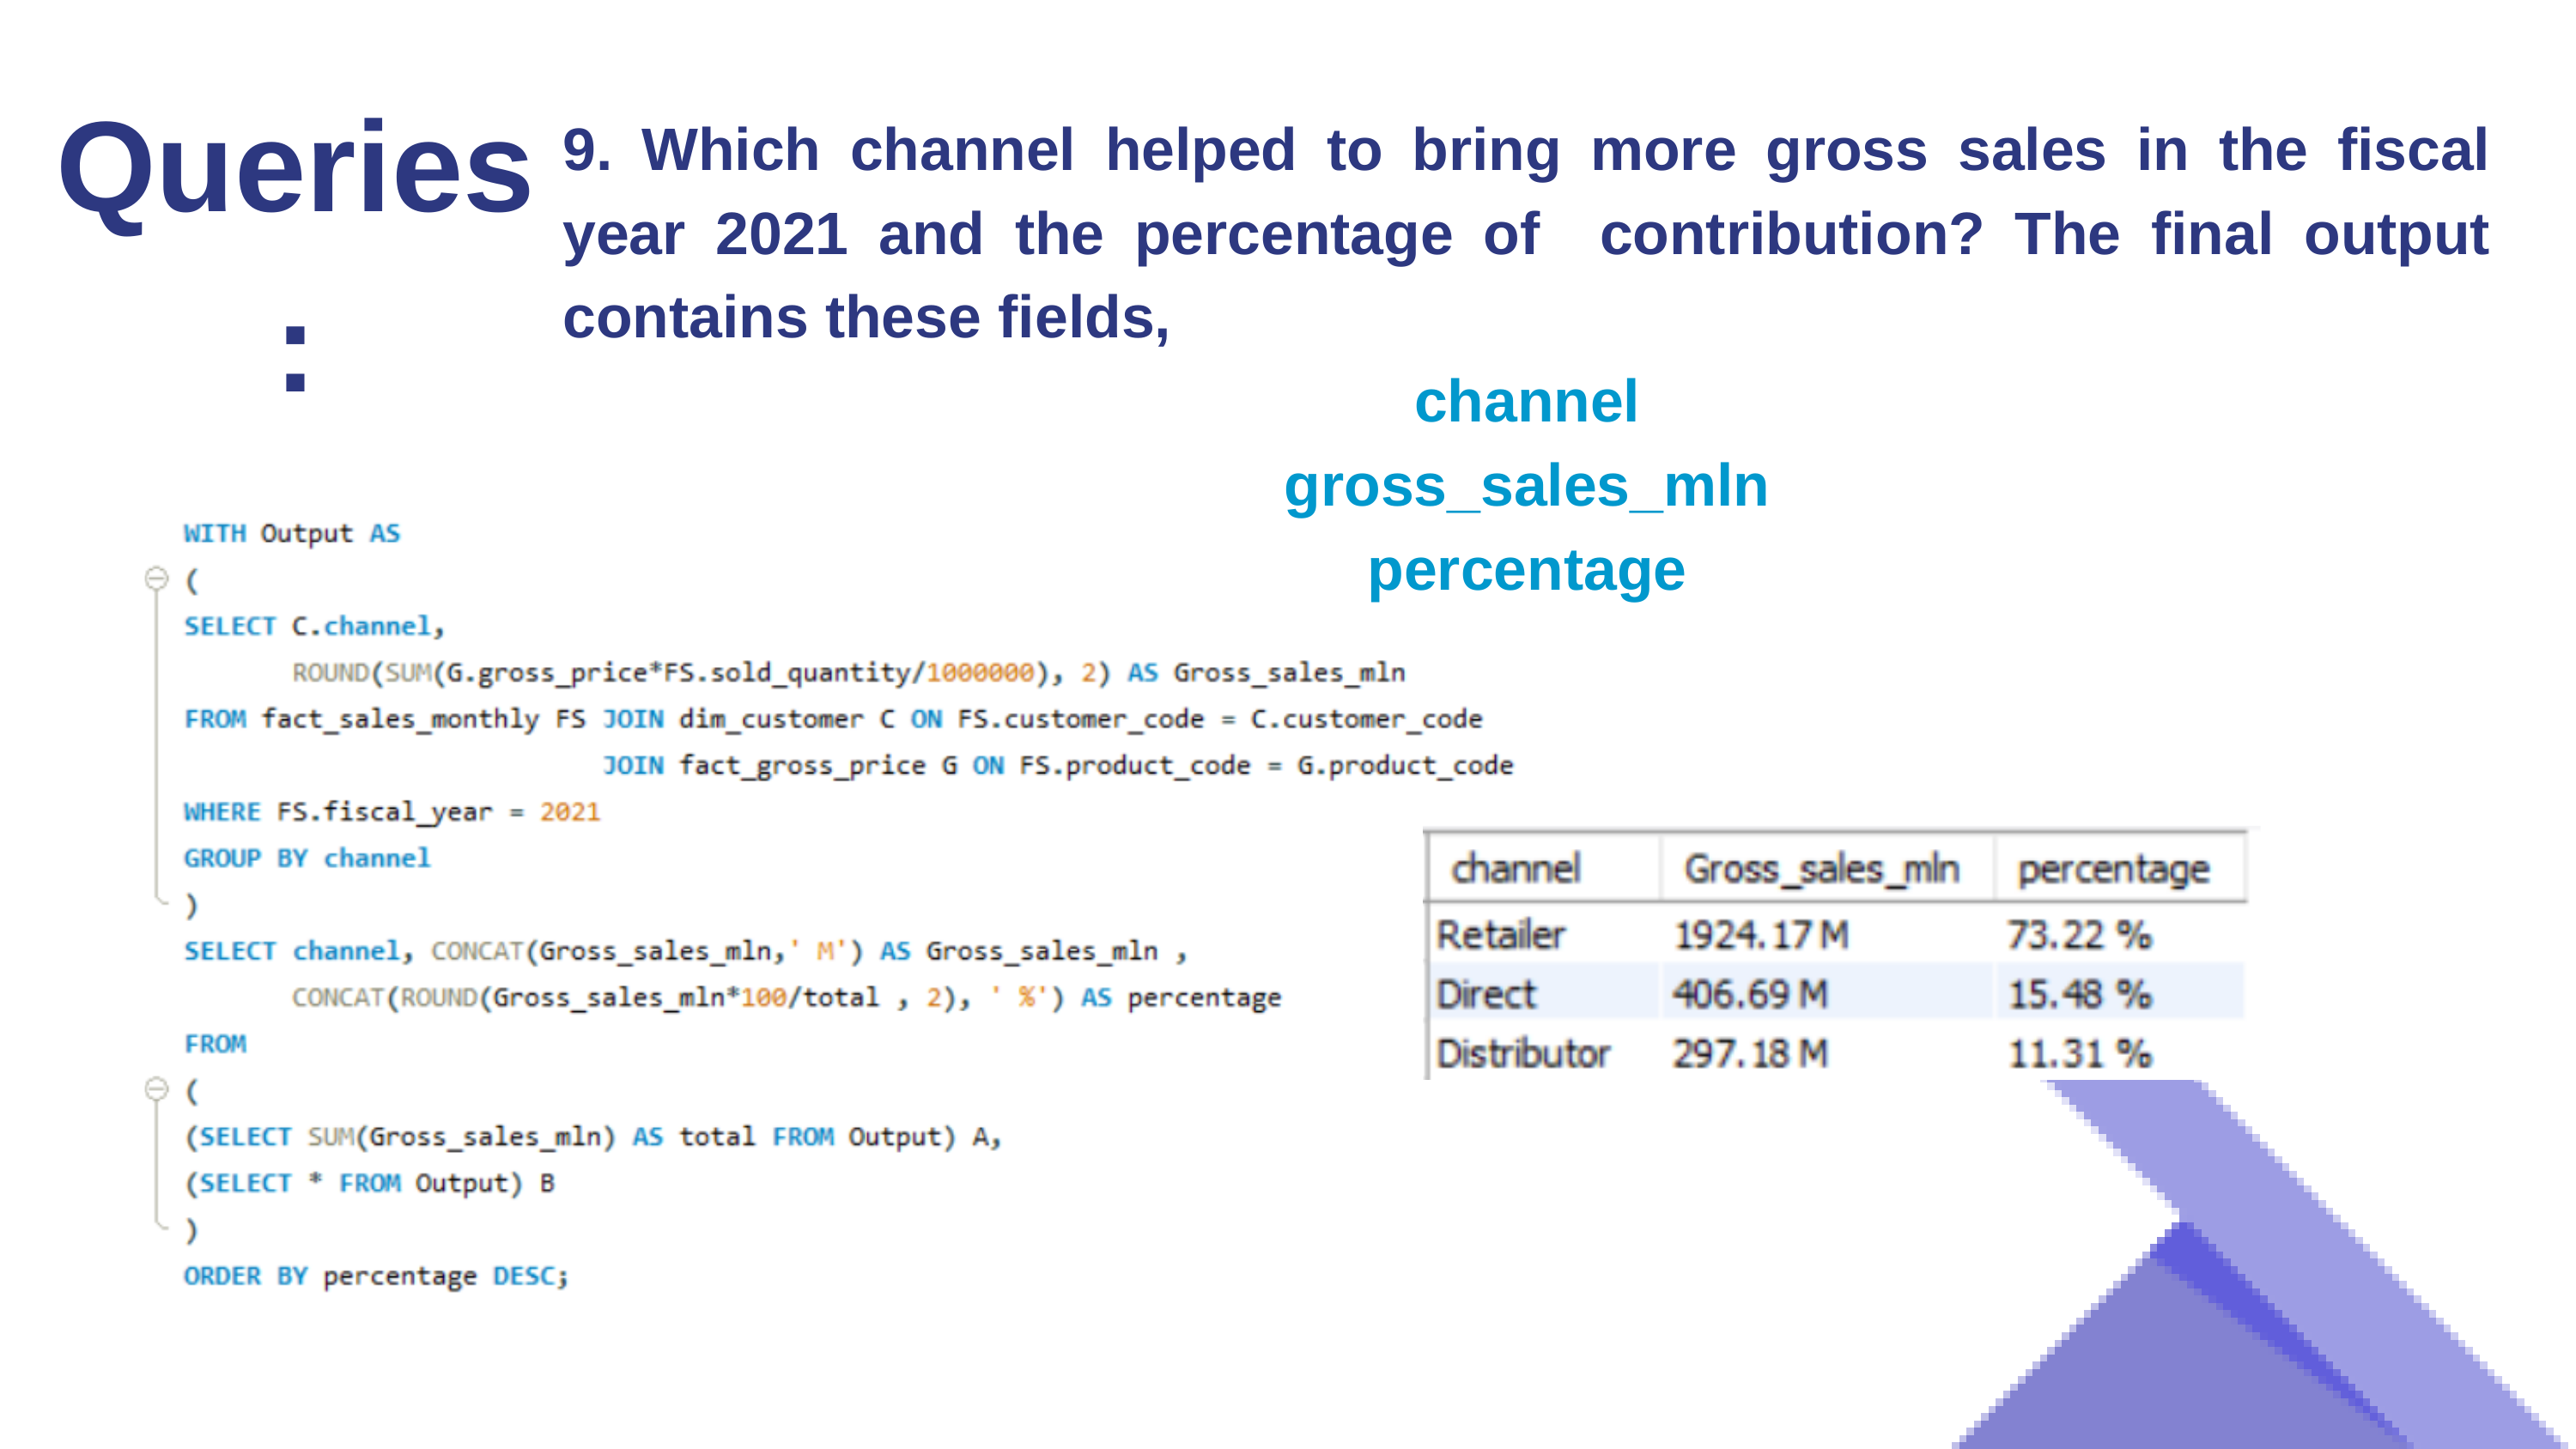

Queries :
9. Which channel helped to bring more gross sales in the fiscal year 2021 and the percentage of  contribution? The final output contains these fields,
channel
gross_sales_mln
percentage